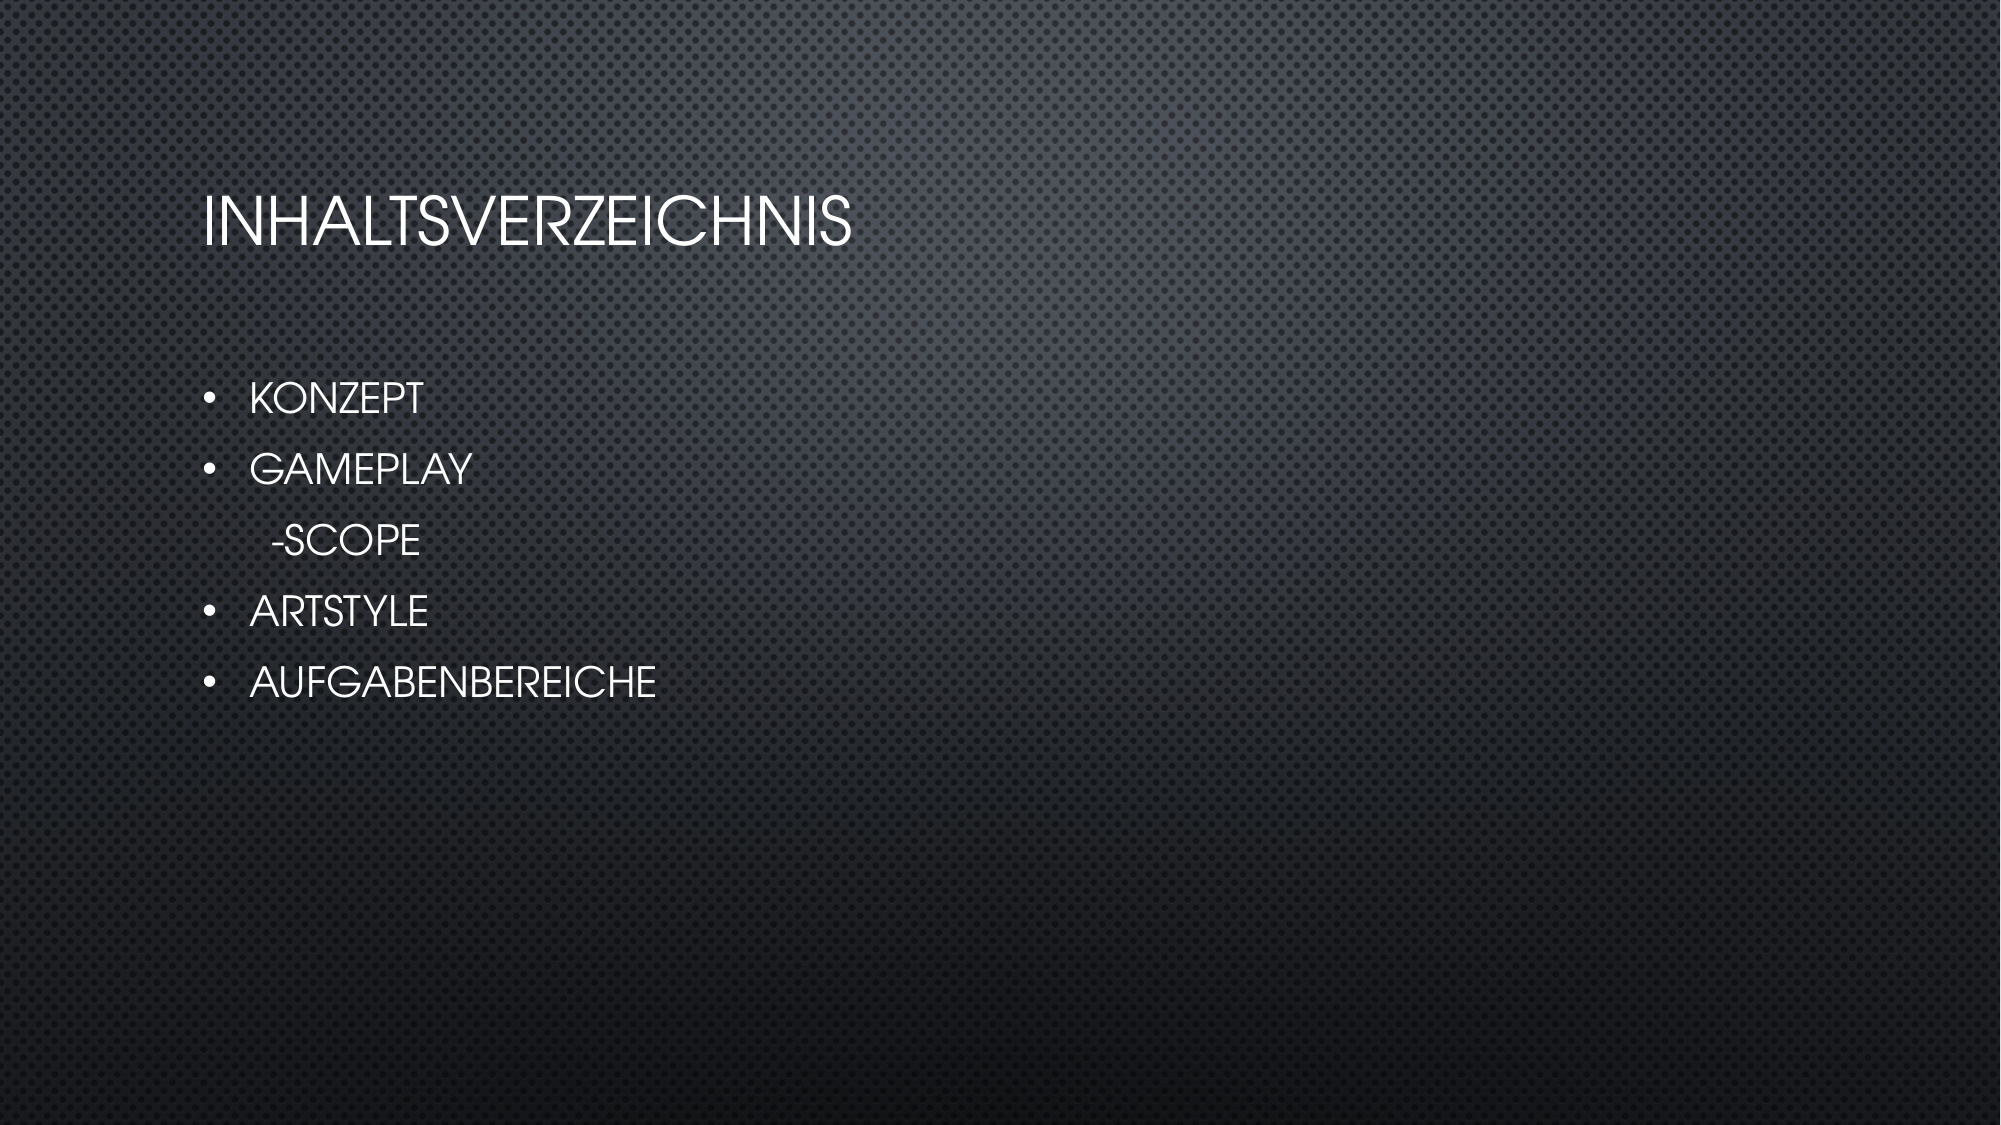

# Inhaltsverzeichnis
Konzept
Gameplay
      -Scope
Artstyle
Aufgabenbereiche